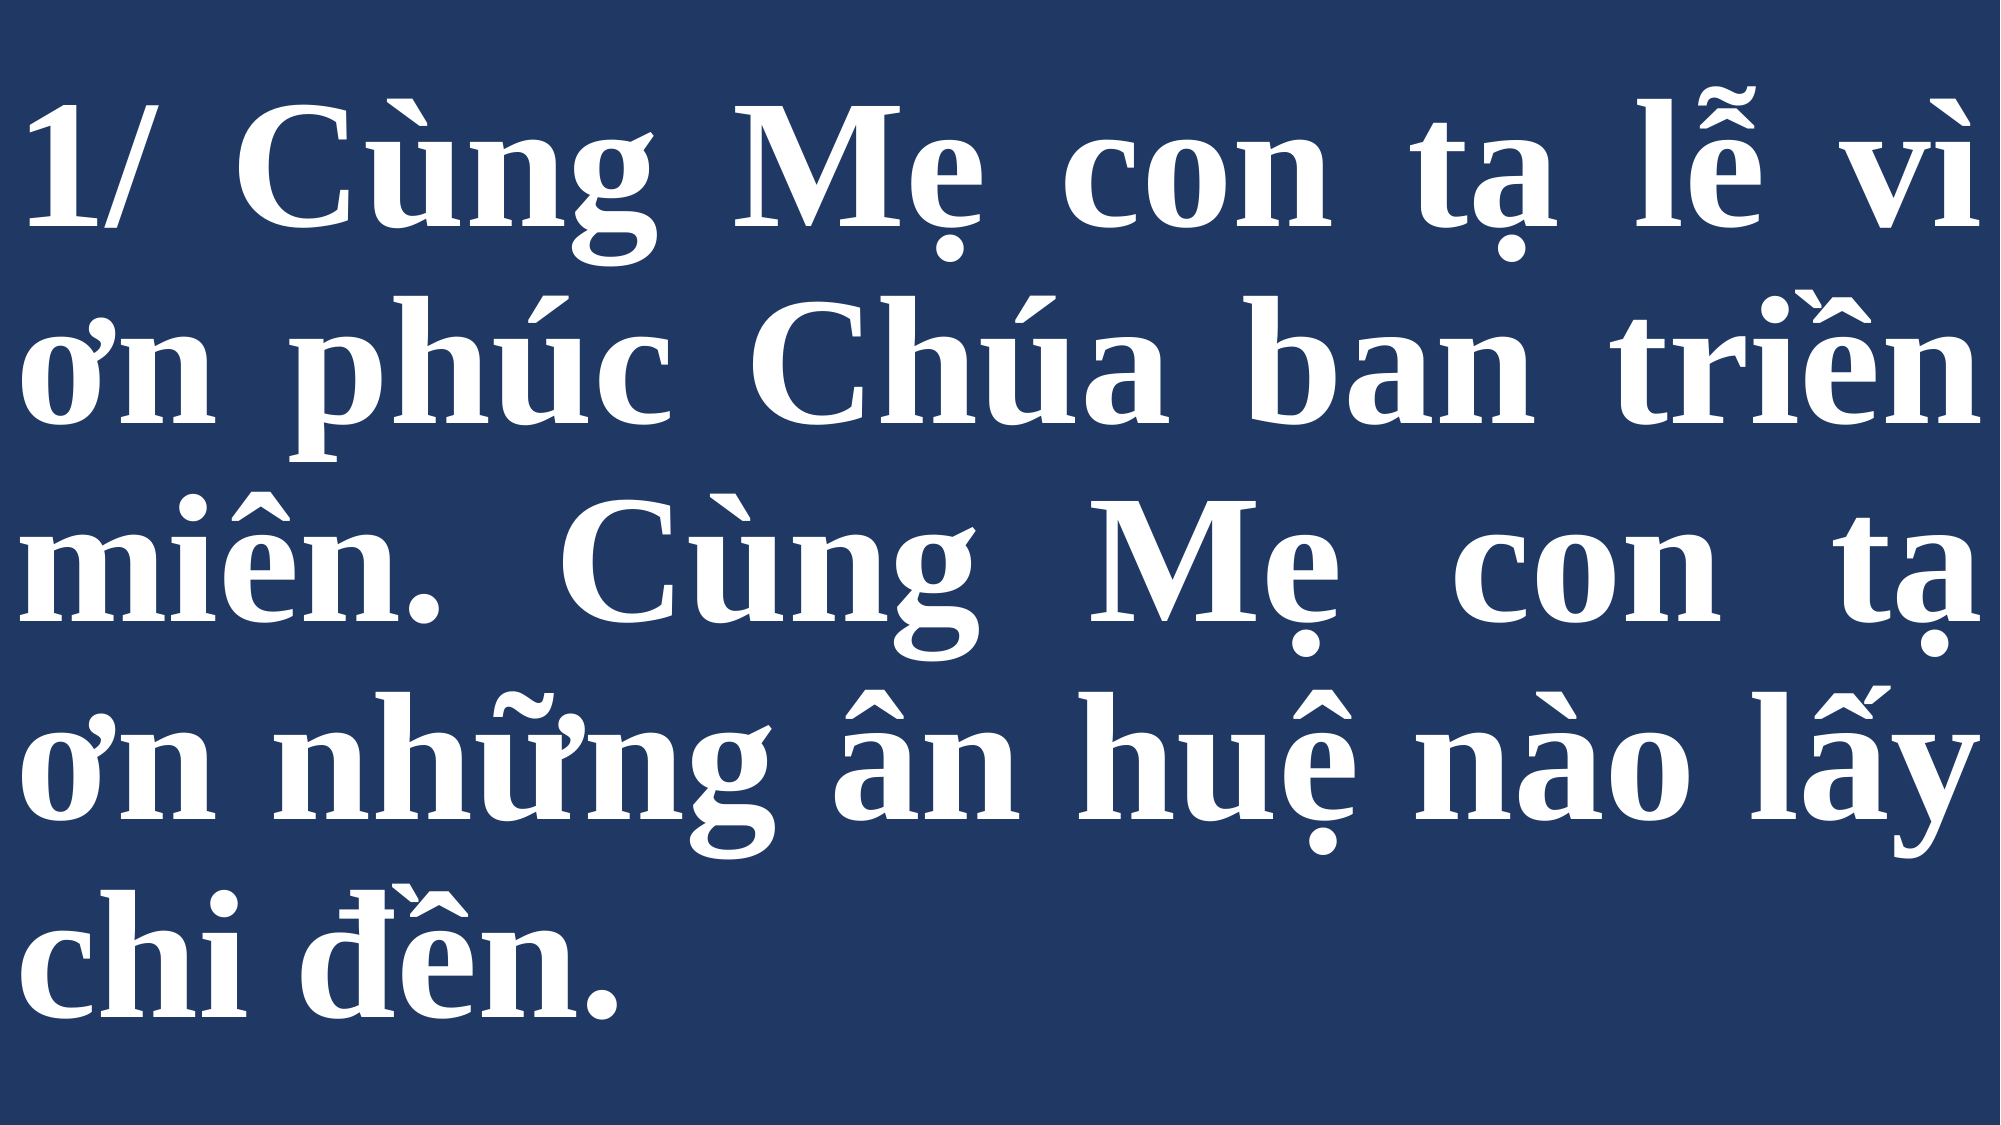

# 1/ Cùng Mẹ con tạ lễ vì ơn phúc Chúa ban triền miên. Cùng Mẹ con tạ ơn những ân huệ nào lấy chi đền.